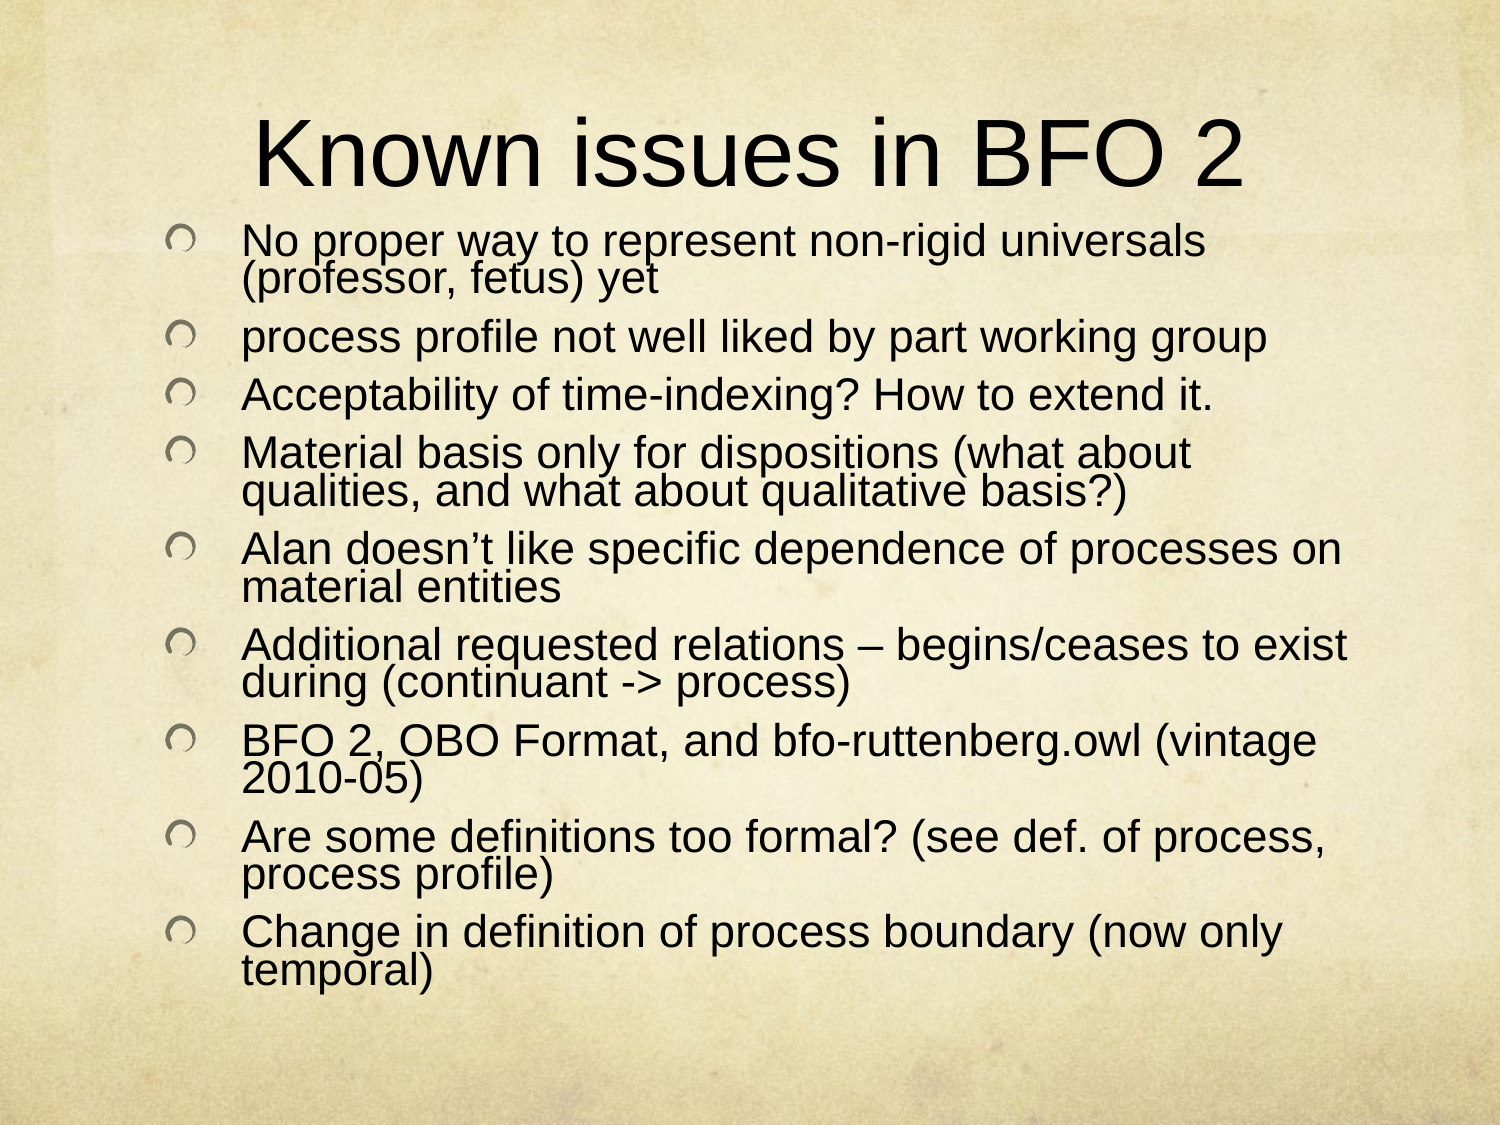

# Known issues in BFO 2
No proper way to represent non-rigid universals (professor, fetus) yet
process profile not well liked by part working group
Acceptability of time-indexing? How to extend it.
Material basis only for dispositions (what about qualities, and what about qualitative basis?)
Alan doesn’t like specific dependence of processes on material entities
Additional requested relations – begins/ceases to exist during (continuant -> process)
BFO 2, OBO Format, and bfo-ruttenberg.owl (vintage 2010-05)
Are some definitions too formal? (see def. of process, process profile)
Change in definition of process boundary (now only temporal)